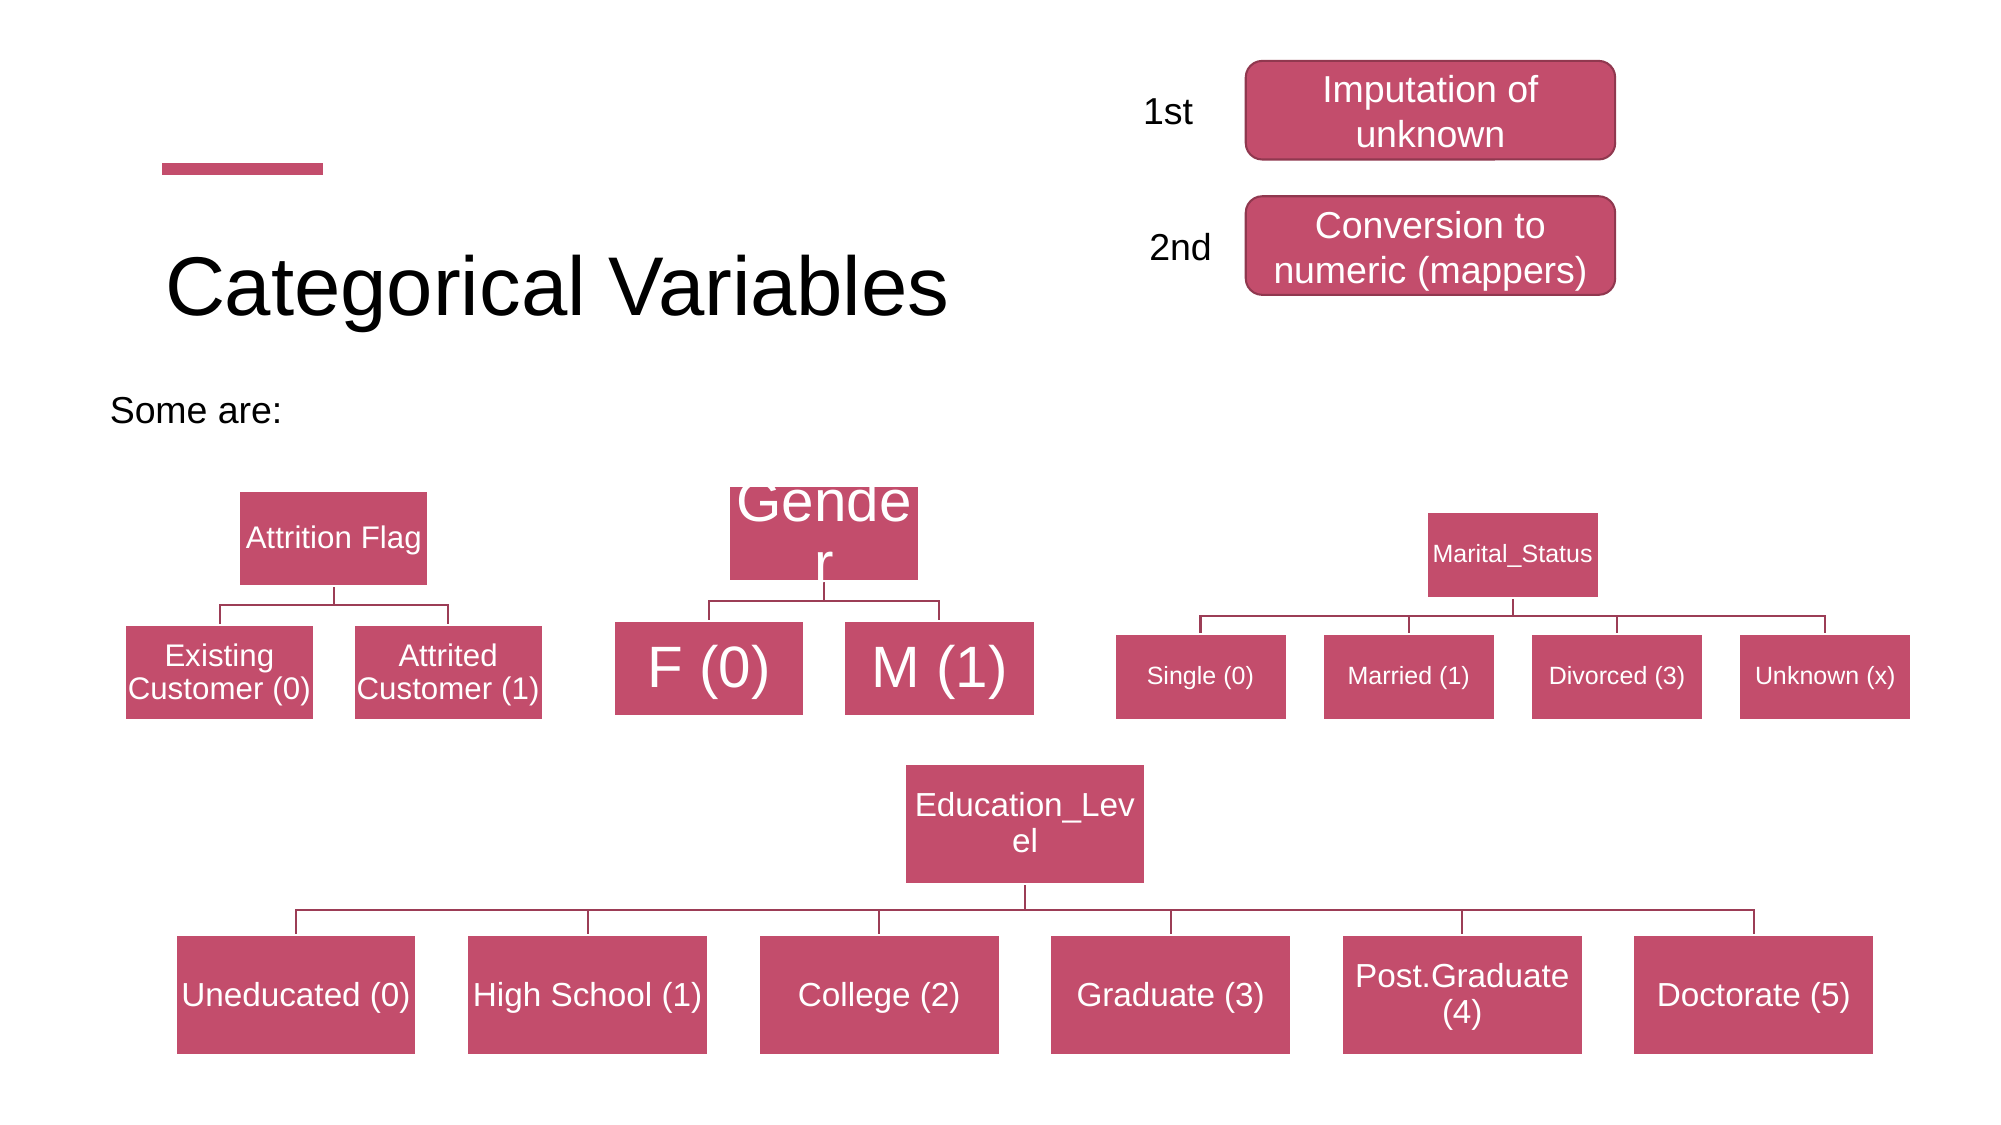

Imputation of unknown
1st
Conversion to numeric (mappers)
Marital_Status
Single (0)
Married (1)
Divorced (3)
Unknown (x)
2nd
# Categorical Variables
Some are:
Attrition Flag
Existing Customer (0)
Attrited Customer (1)
Gender
F (0)
M (1)
Education_Level
Uneducated (0)
High School (1)
College (2)
Graduate (3)
Post.Graduate (4)
Doctorate (5)